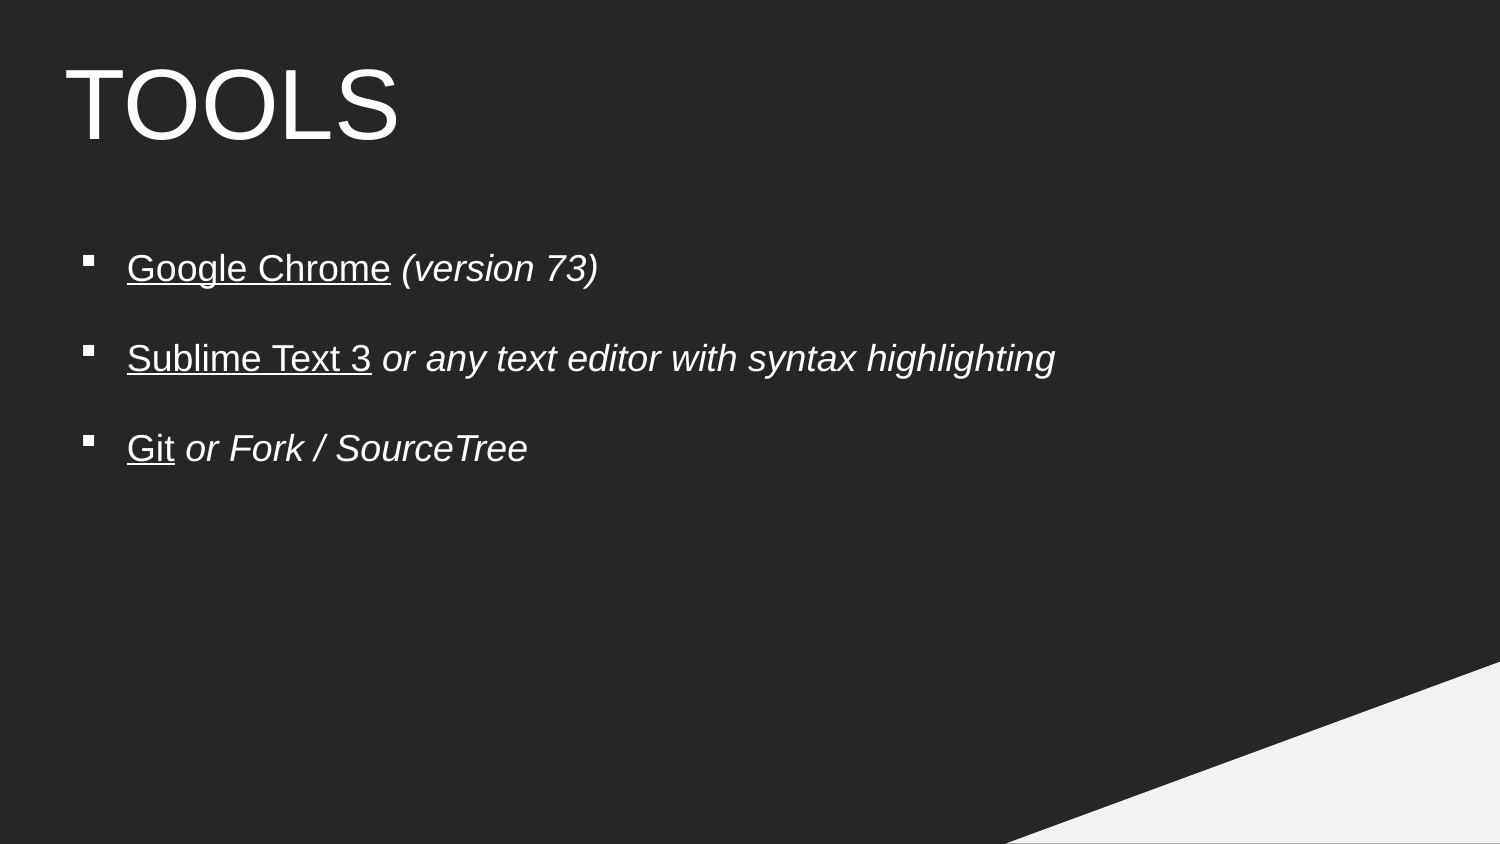

TOOLS
Google Chrome (version 73)
Sublime Text 3 or any text editor with syntax highlighting
Git or Fork / SourceTree